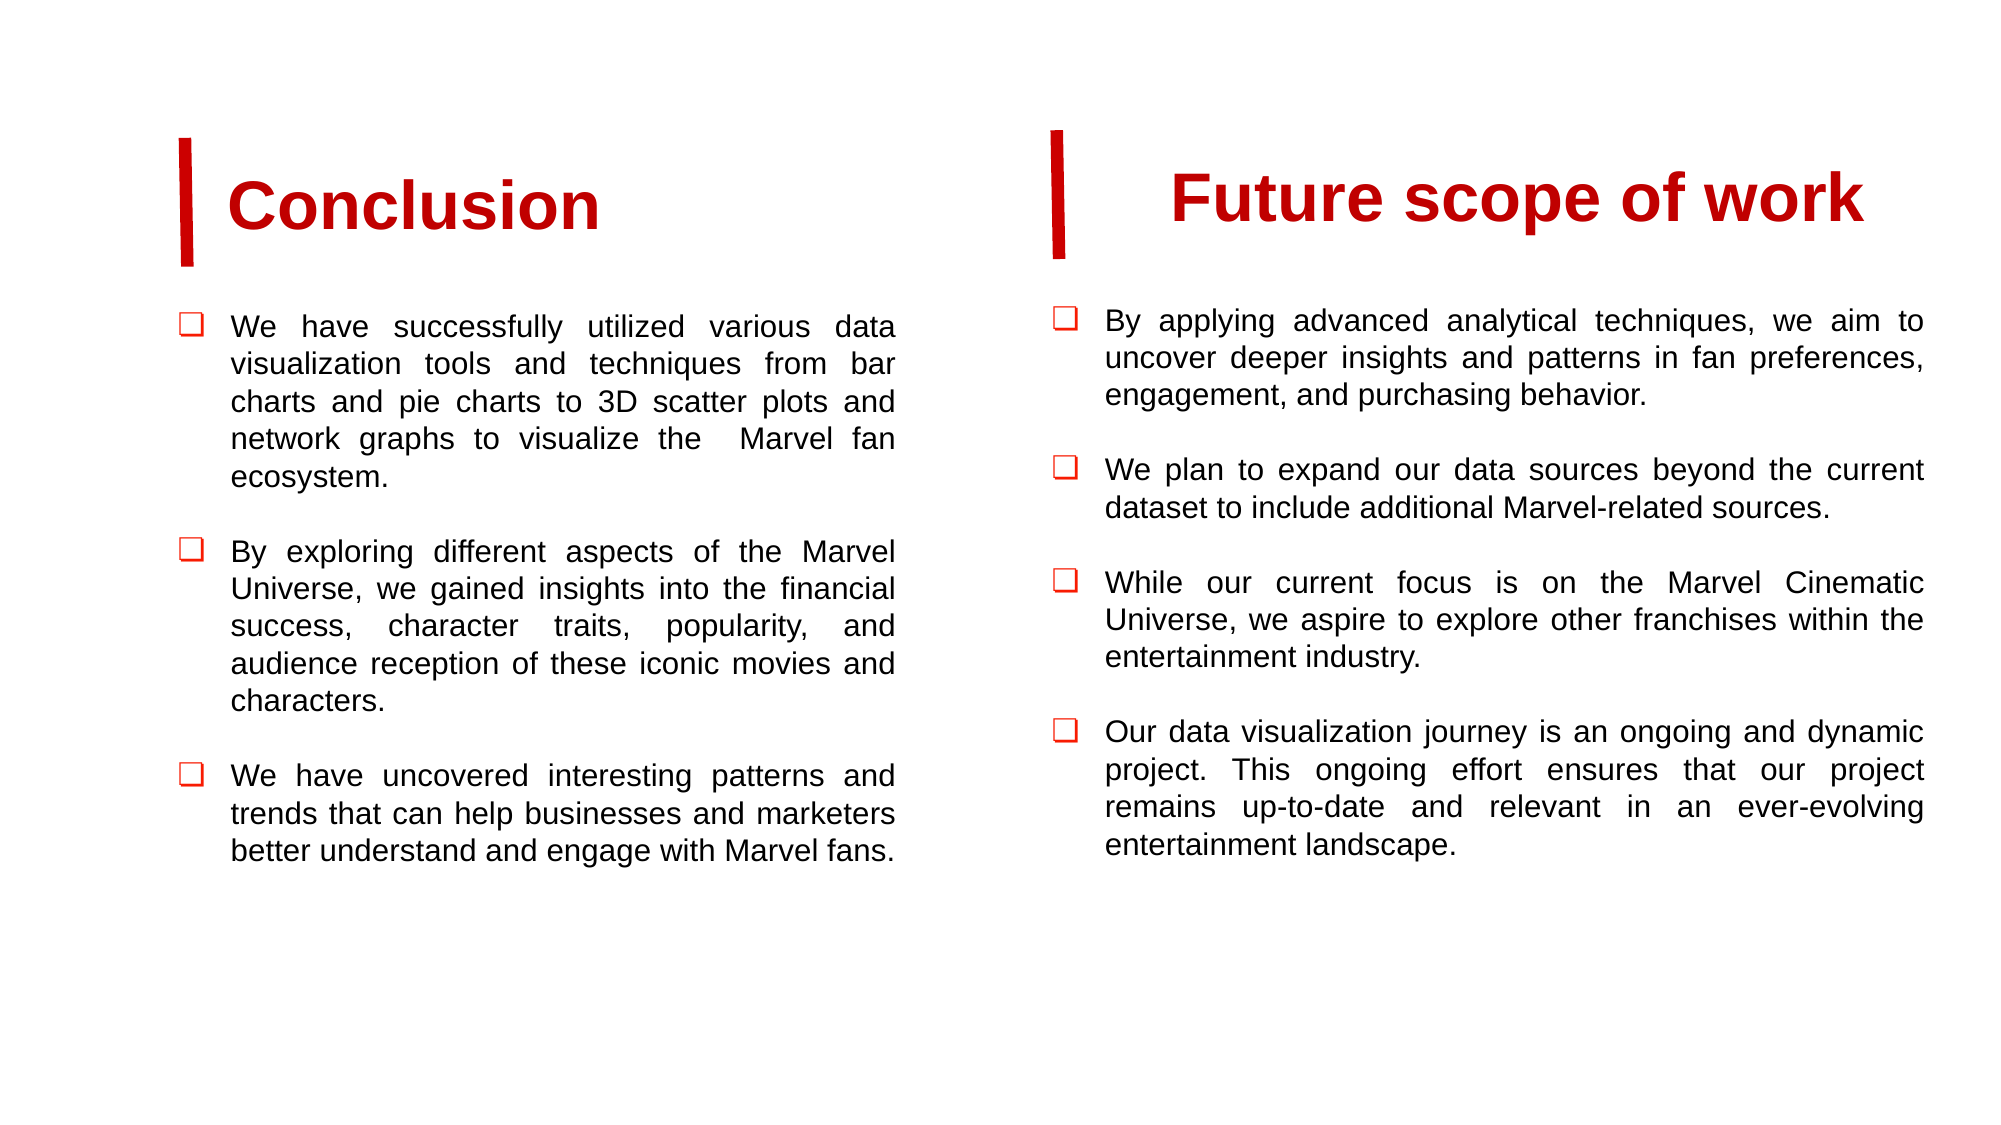

Future scope of work
Conclusion
By applying advanced analytical techniques, we aim to uncover deeper insights and patterns in fan preferences, engagement, and purchasing behavior.

We plan to expand our data sources beyond the current dataset to include additional Marvel-related sources.

While our current focus is on the Marvel Cinematic Universe, we aspire to explore other franchises within the entertainment industry.

Our data visualization journey is an ongoing and dynamic project. This ongoing effort ensures that our project remains up-to-date and relevant in an ever-evolving entertainment landscape.

We have successfully utilized various data visualization tools and techniques from bar charts and pie charts to 3D scatter plots and network graphs to visualize the  Marvel fan ecosystem.

By exploring different aspects of the Marvel Universe, we gained insights into the financial success, character traits, popularity, and audience reception of these iconic movies and characters.

We have uncovered interesting patterns and trends that can help businesses and marketers better understand and engage with Marvel fans.